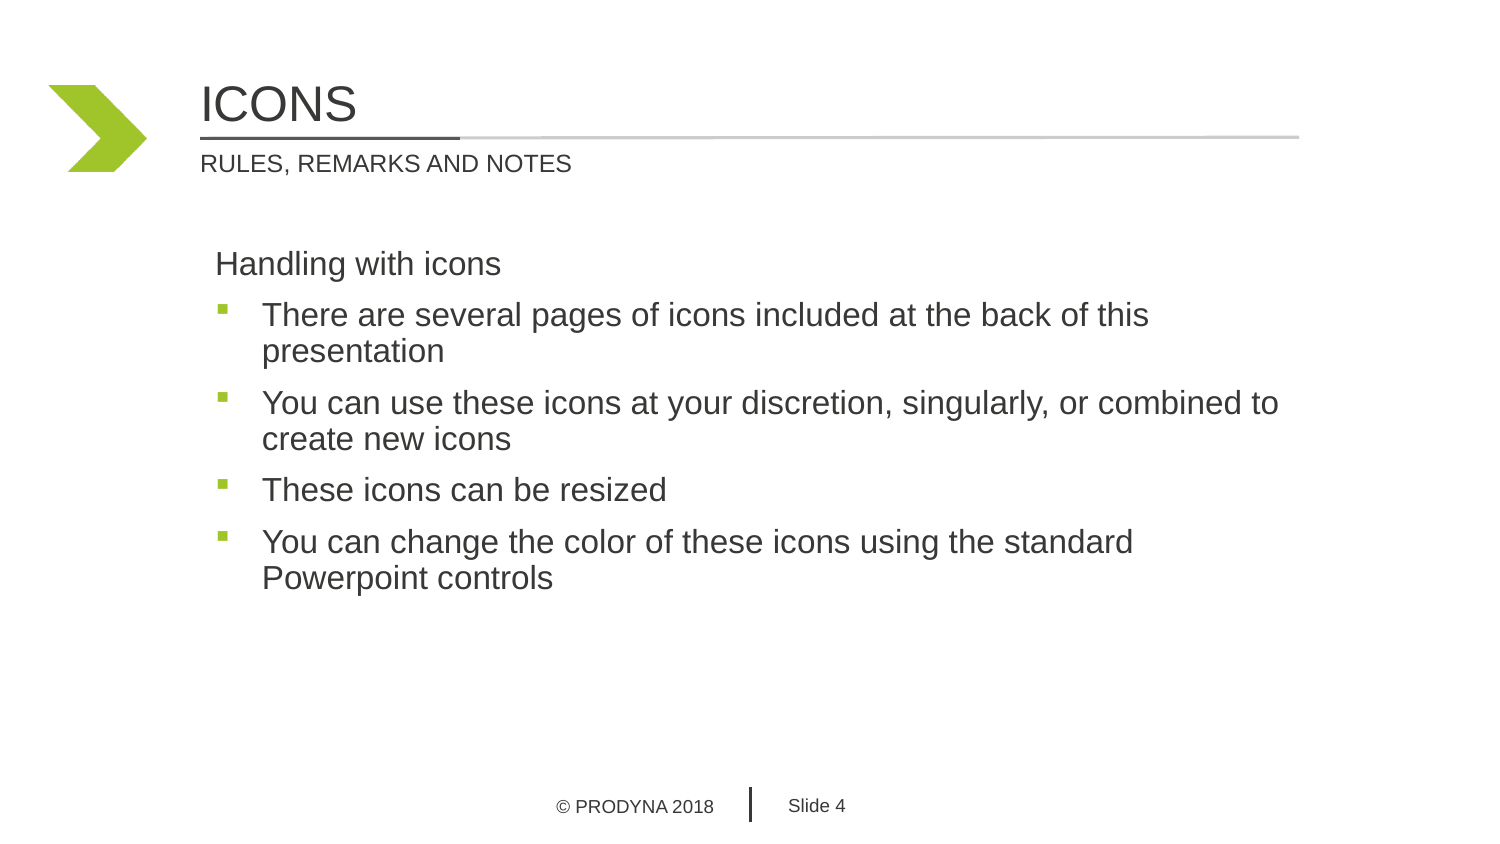

icons
Rules, Remarks and notes
Handling with icons
There are several pages of icons included at the back of this presentation
You can use these icons at your discretion, singularly, or combined to create new icons
These icons can be resized
You can change the color of these icons using the standard Powerpoint controls